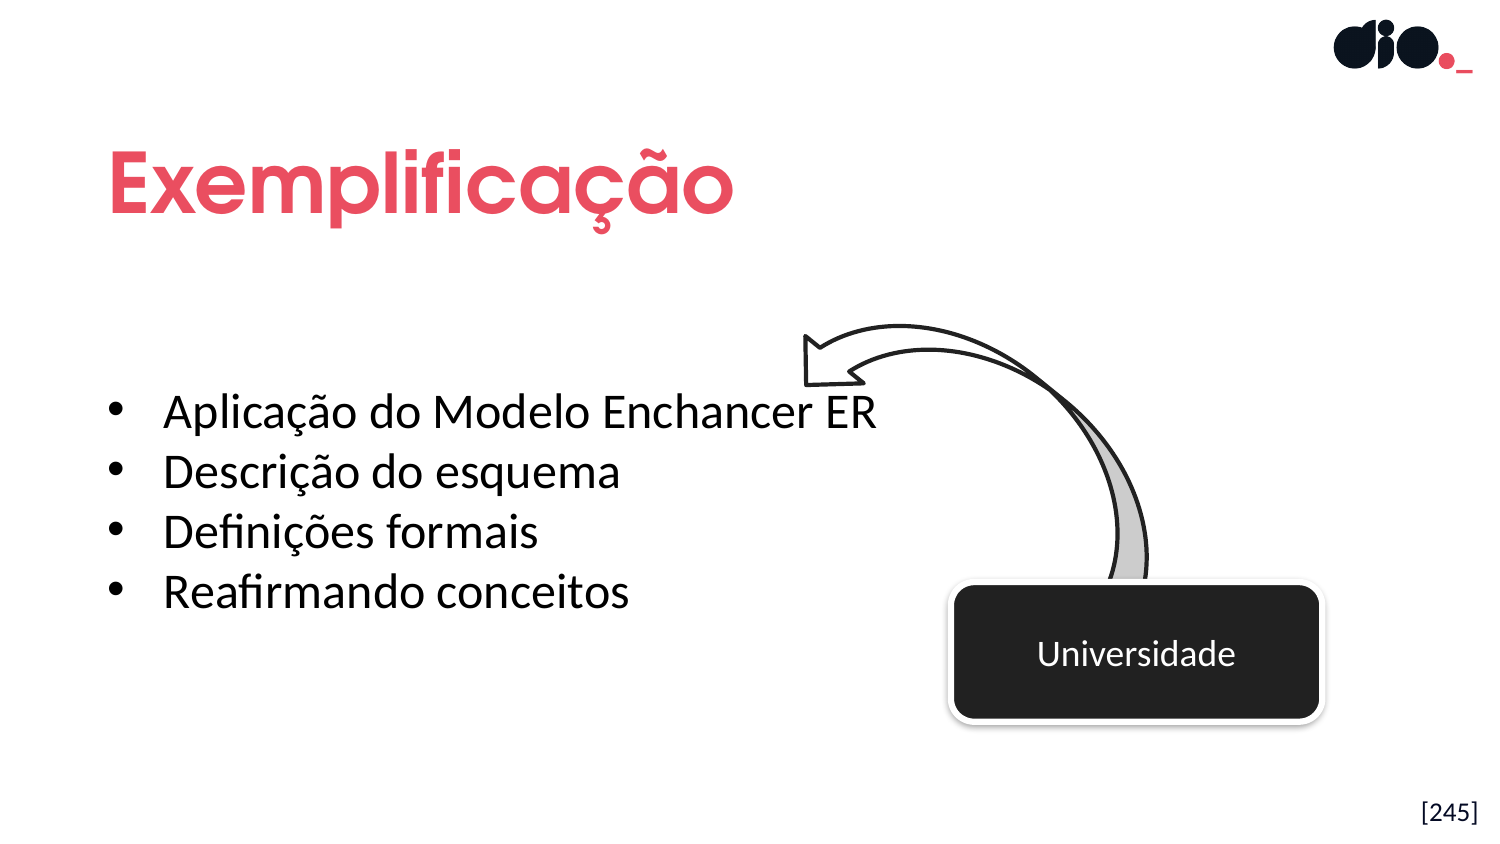

Exemplificação

Aplicação do Modelo Enchancer ER
Descrição do esquema
Definições formais
Reafirmando conceitos
Universidade
[245]